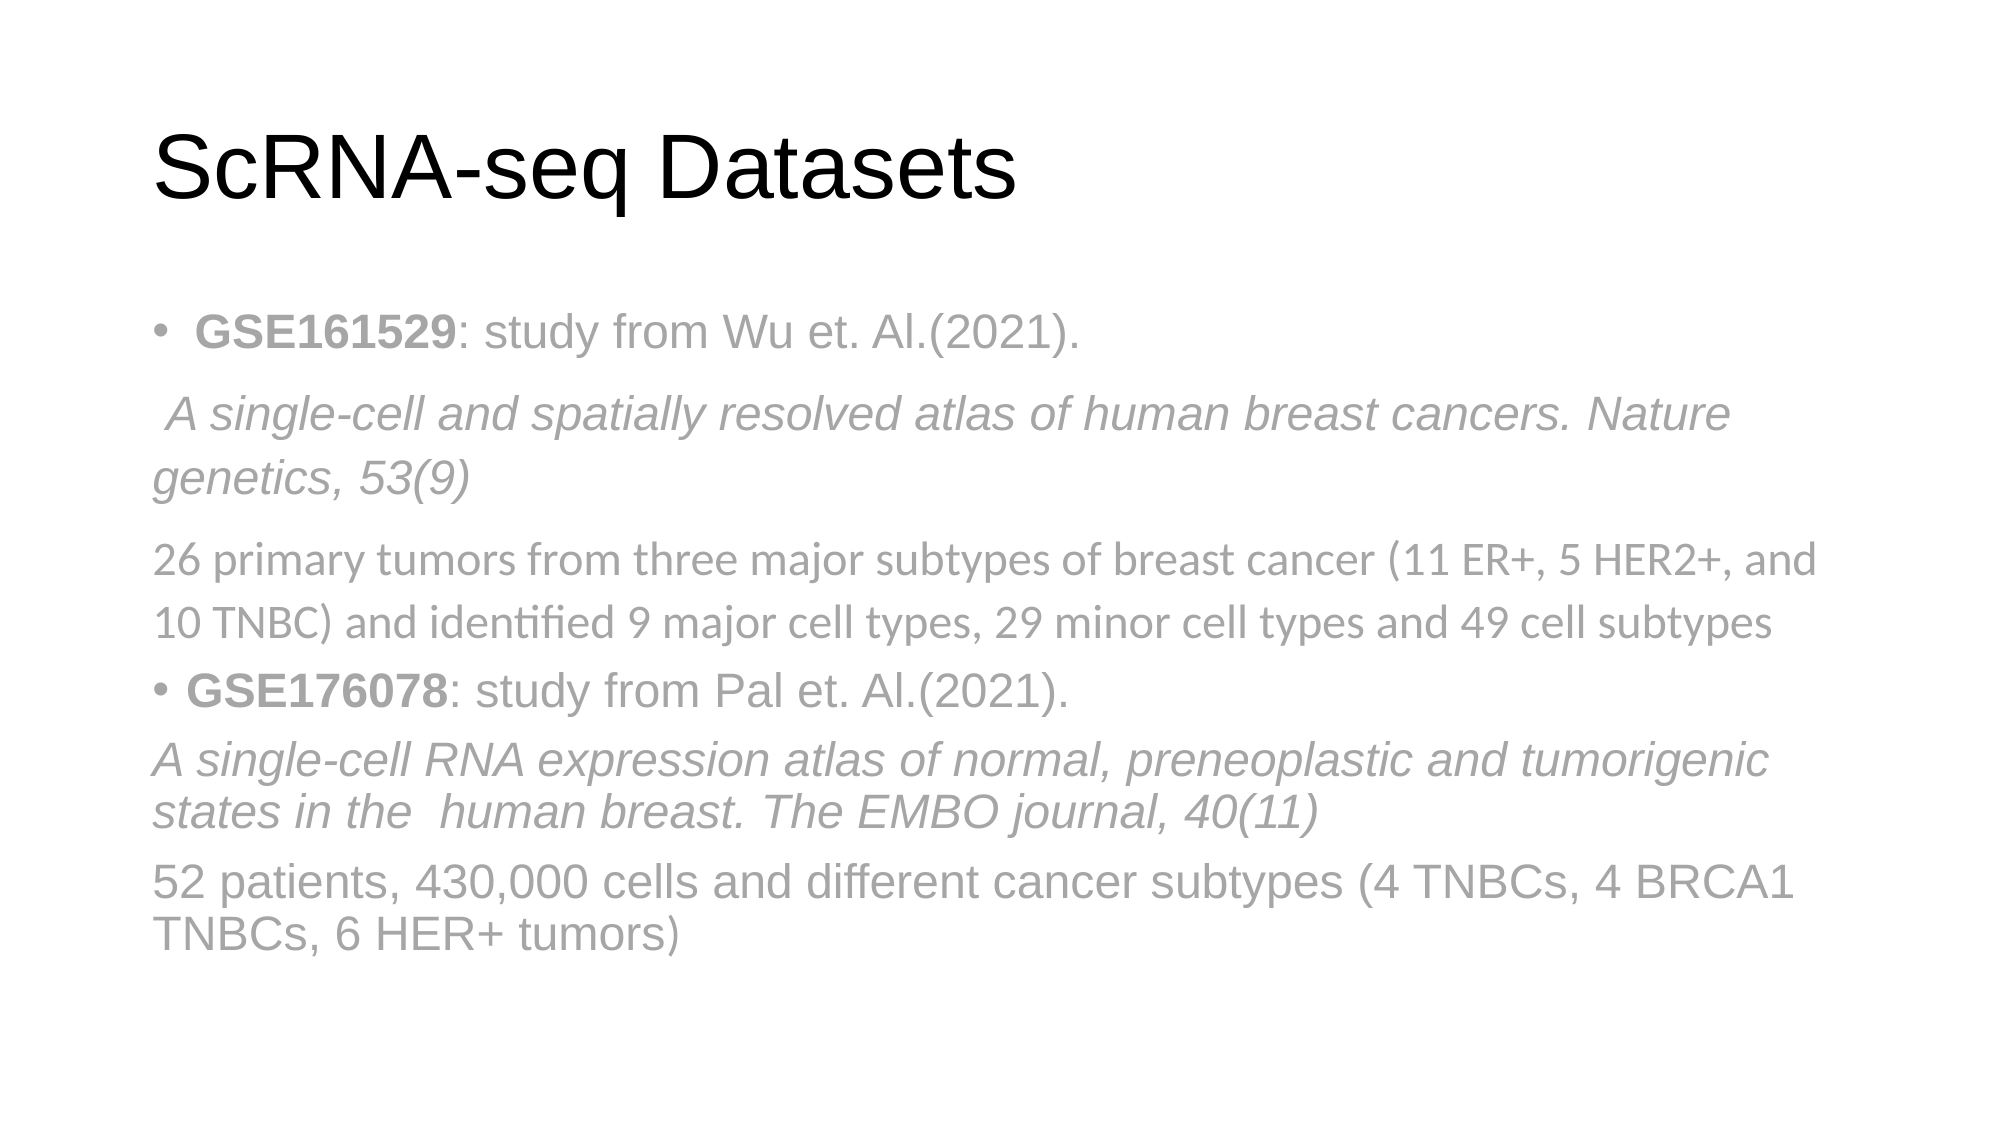

# ScRNA-seq Datasets
GSE161529: study from Wu et. Al.(2021).
 A single-cell and spatially resolved atlas of human breast cancers. Nature genetics, 53(9)
26 primary tumors from three major subtypes of breast cancer (11 ER+, 5 HER2+, and 10 TNBC) and identified 9 major cell types, 29 minor cell types and 49 cell subtypes
GSE176078: study from Pal et. Al.(2021).
A single-cell RNA expression atlas of normal, preneoplastic and tumorigenic states in the  human breast. The EMBO journal, 40(11)
52 patients, 430,000 cells and different cancer subtypes (4 TNBCs, 4 BRCA1 TNBCs, 6 HER+ tumors)